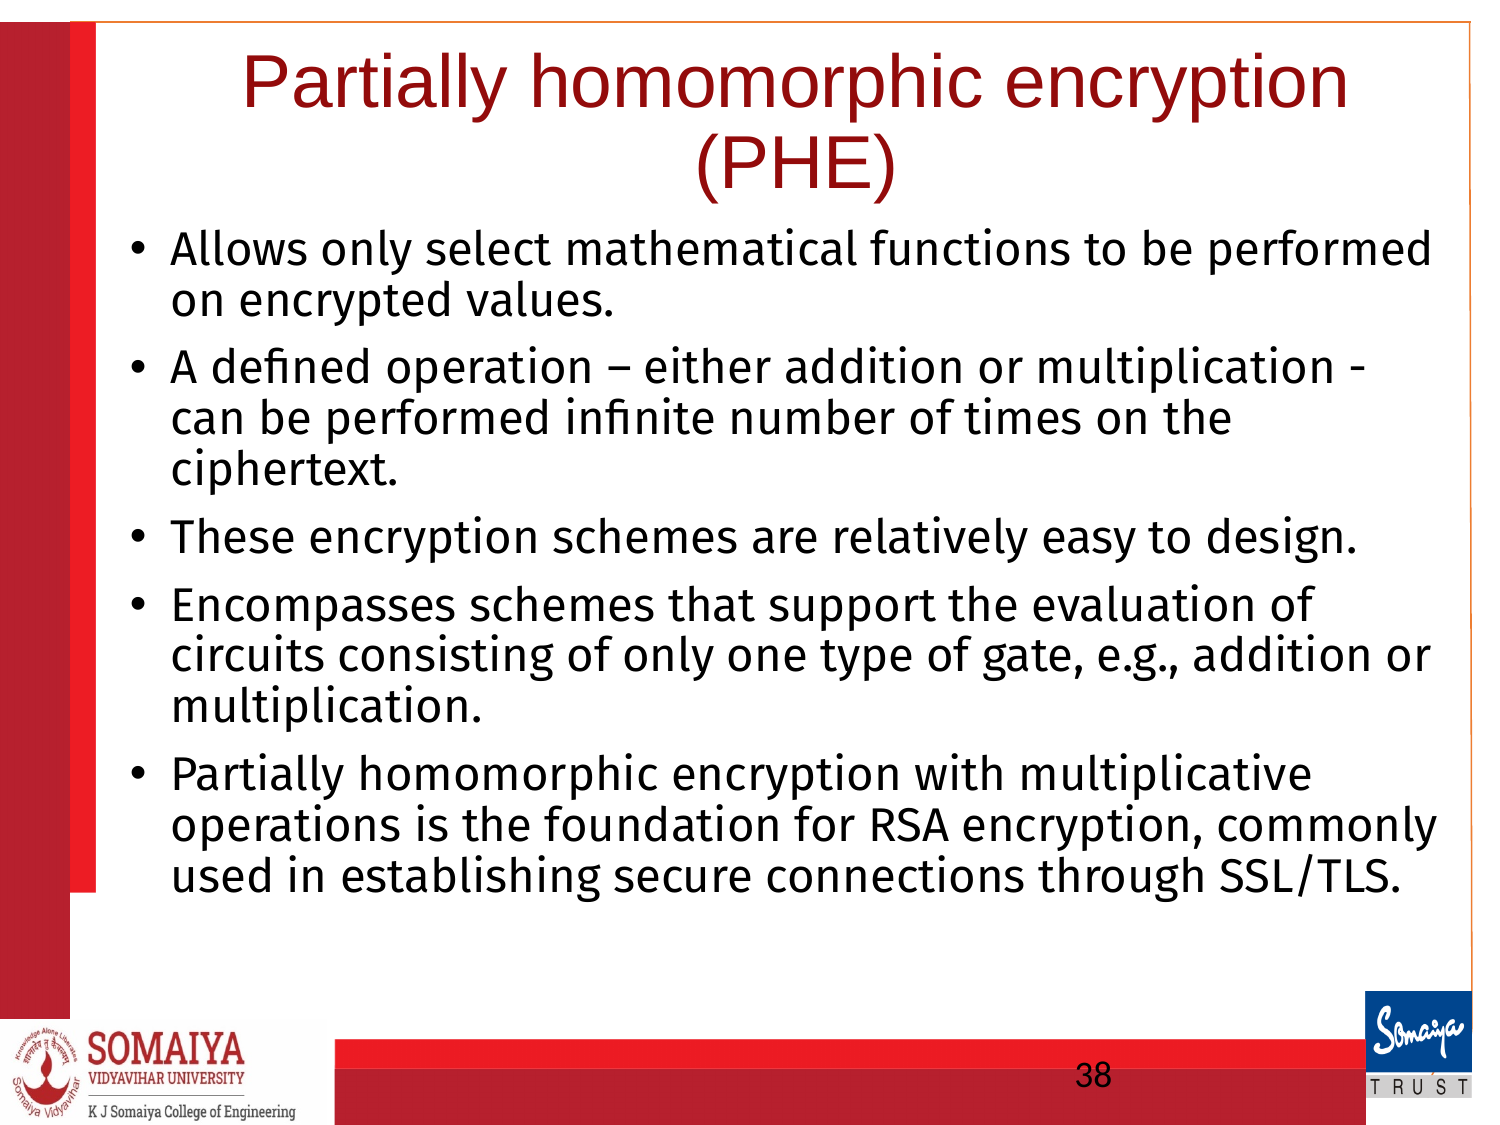

# Partially homomorphic encryption (PHE)
Allows only select mathematical functions to be performed on encrypted values.
A defined operation – either addition or multiplication - can be performed infinite number of times on the ciphertext.
These encryption schemes are relatively easy to design.
Encompasses schemes that support the evaluation of circuits consisting of only one type of gate, e.g., addition or multiplication.
Partially homomorphic encryption with multiplicative operations is the foundation for RSA encryption, commonly used in establishing secure connections through SSL/TLS.

38